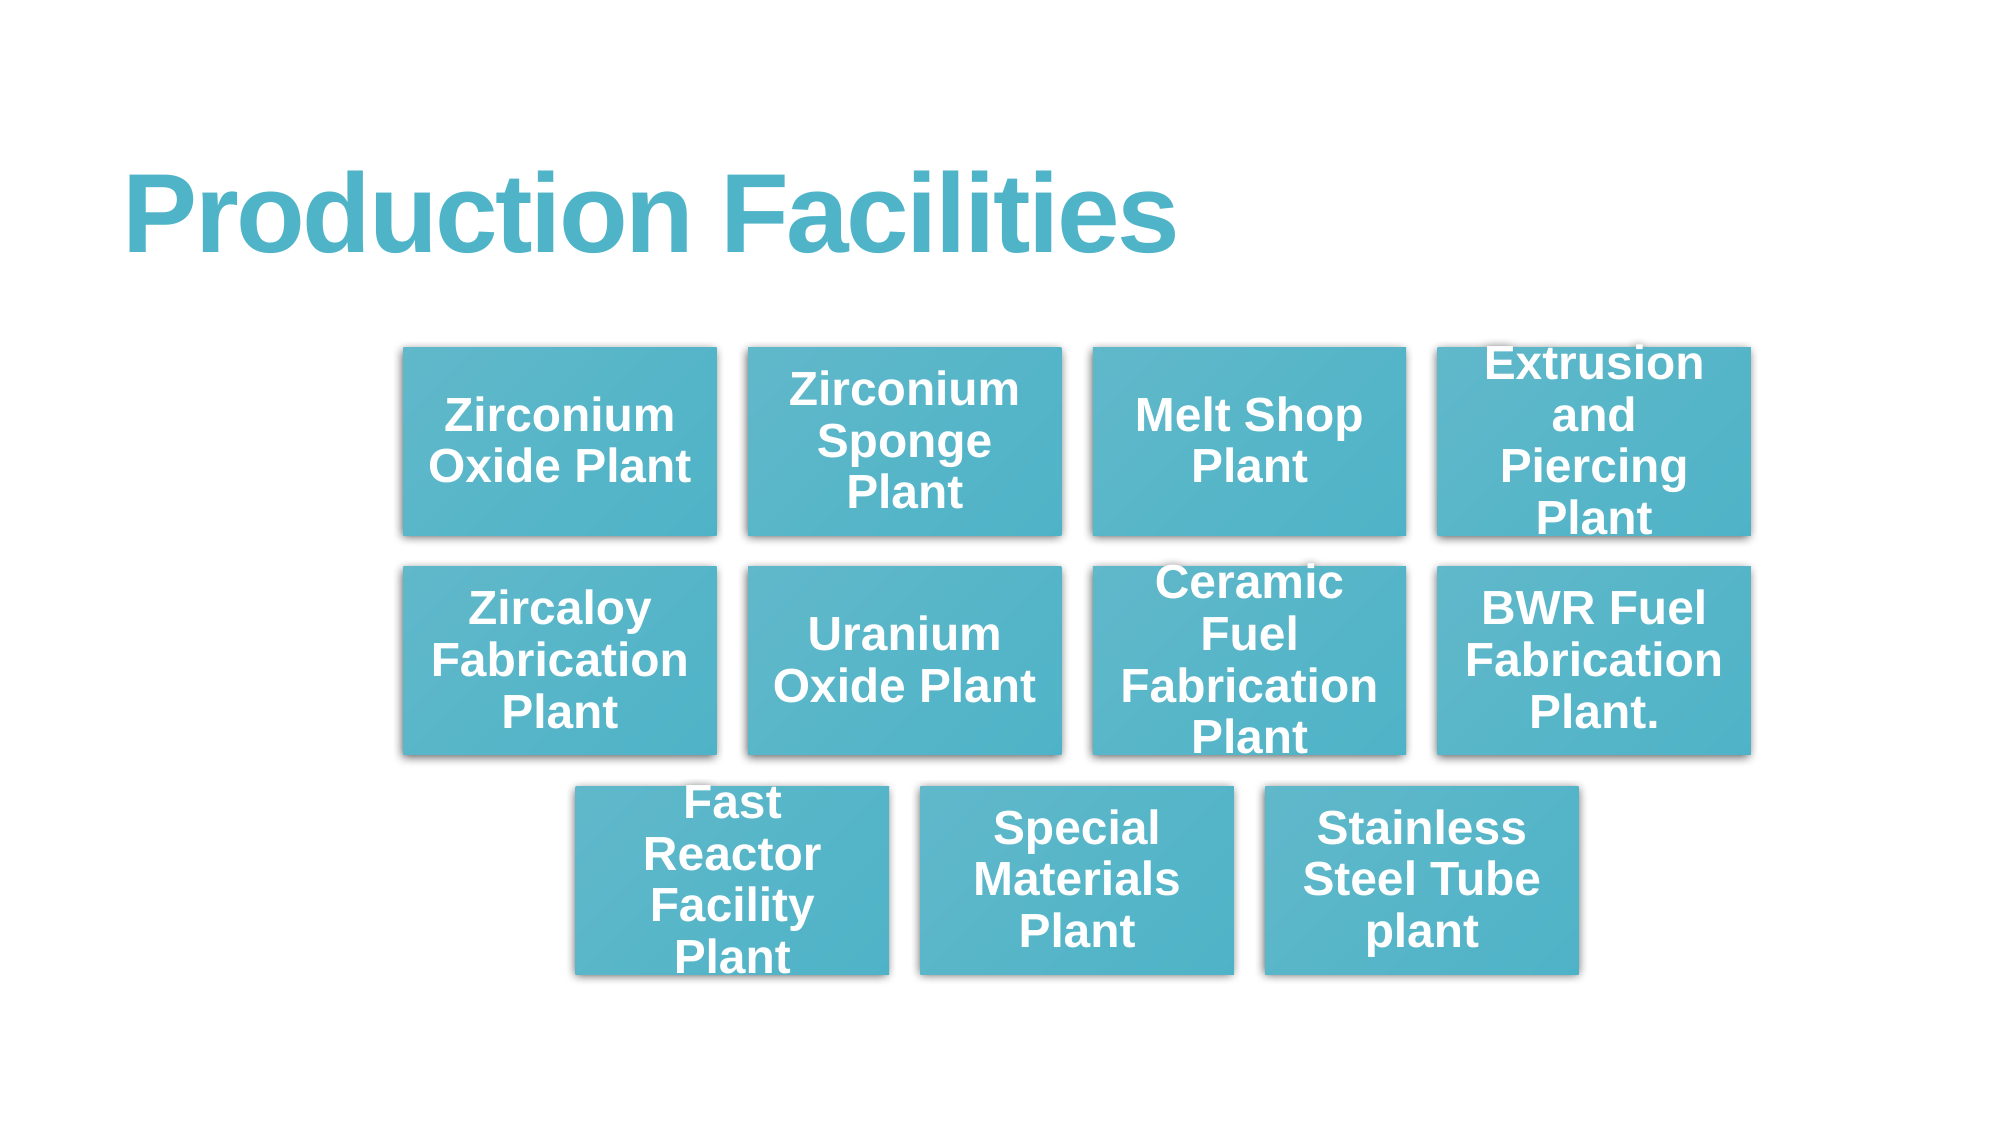

# Production Facilities
Zirconium Oxide Plant
Zirconium Sponge Plant
Melt Shop Plant
Extrusion and Piercing Plant
Zircaloy Fabrication Plant
Uranium Oxide Plant
Ceramic Fuel Fabrication Plant
BWR Fuel Fabrication Plant.
Fast Reactor Facility Plant
Special Materials Plant
Stainless Steel Tube plant